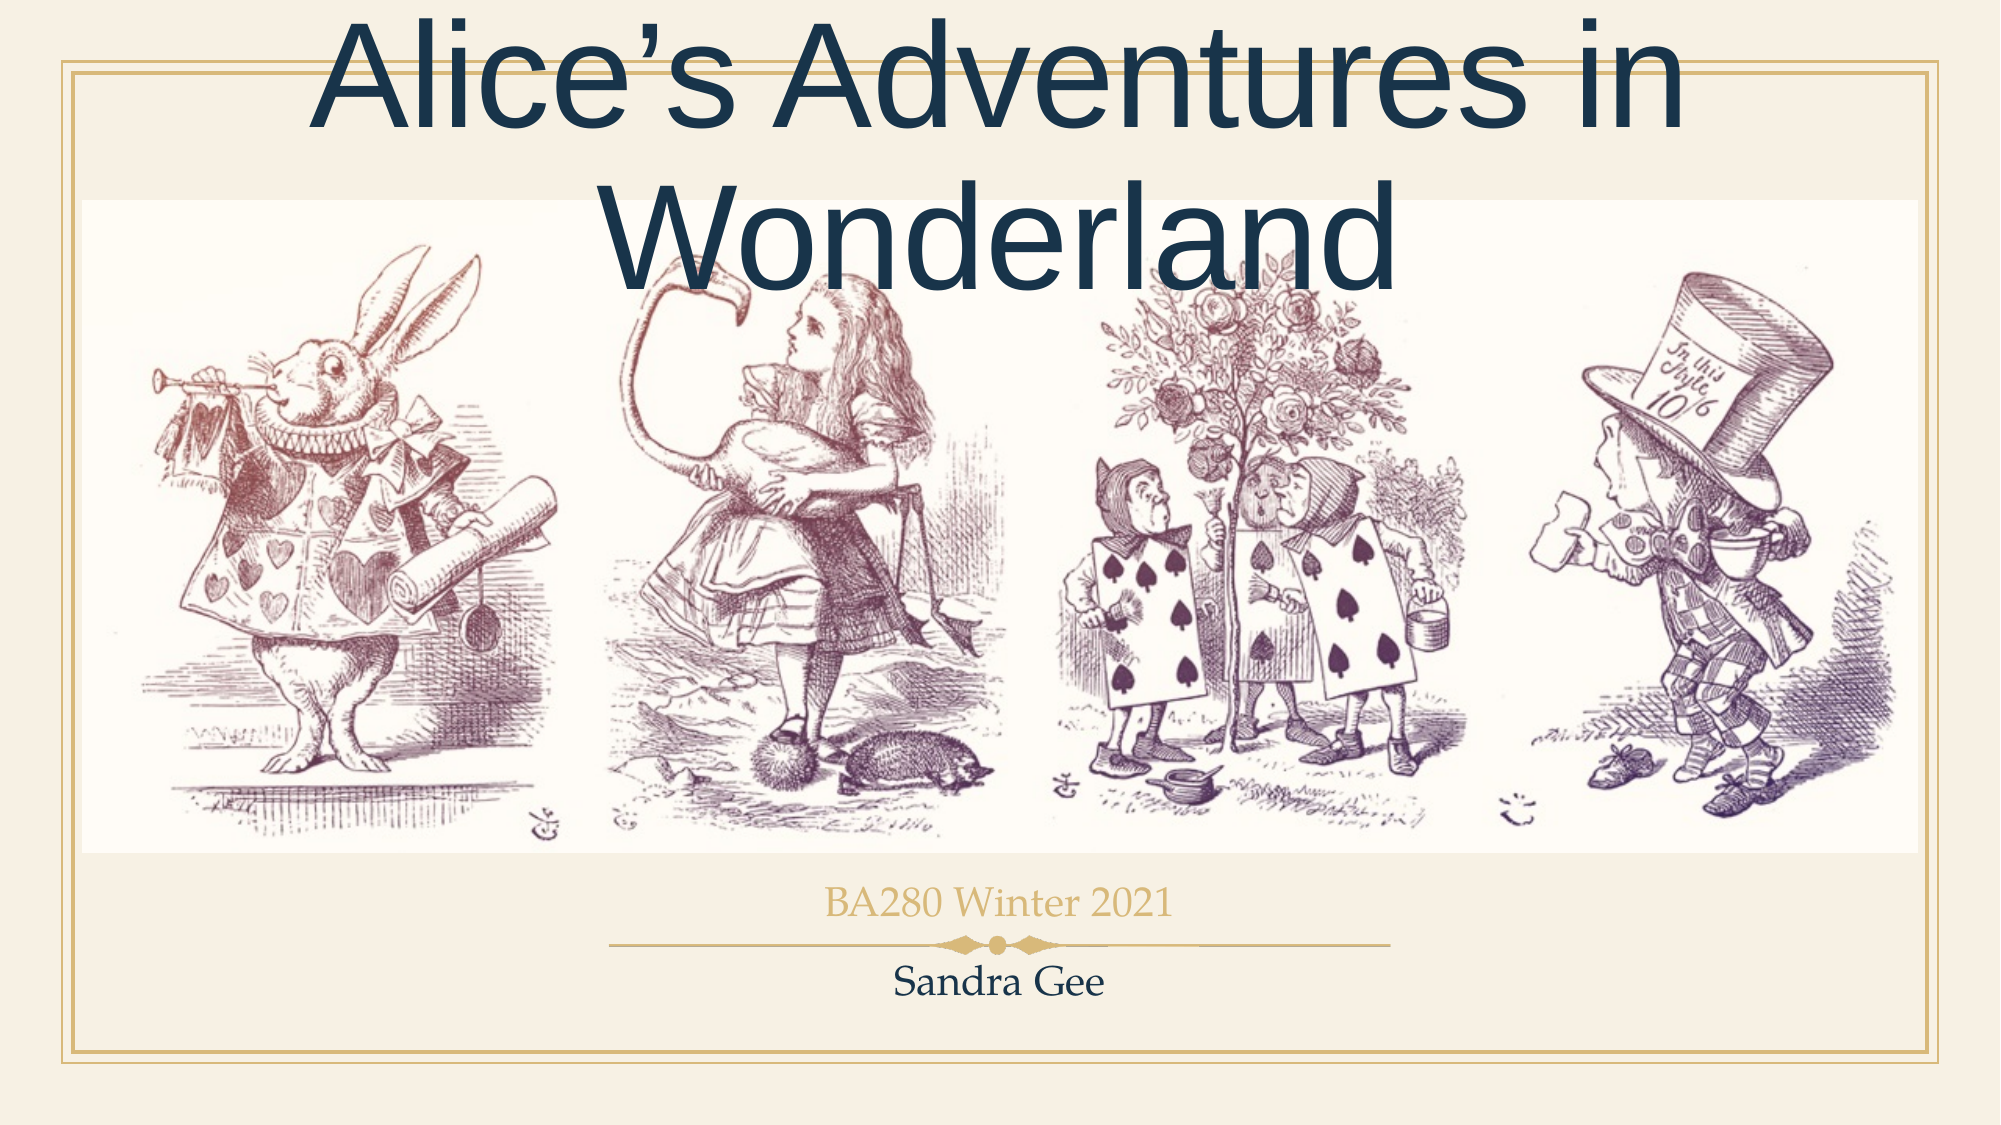

# Alice’s Adventures in Wonderland
BA280 Winter 2021
Sandra Gee